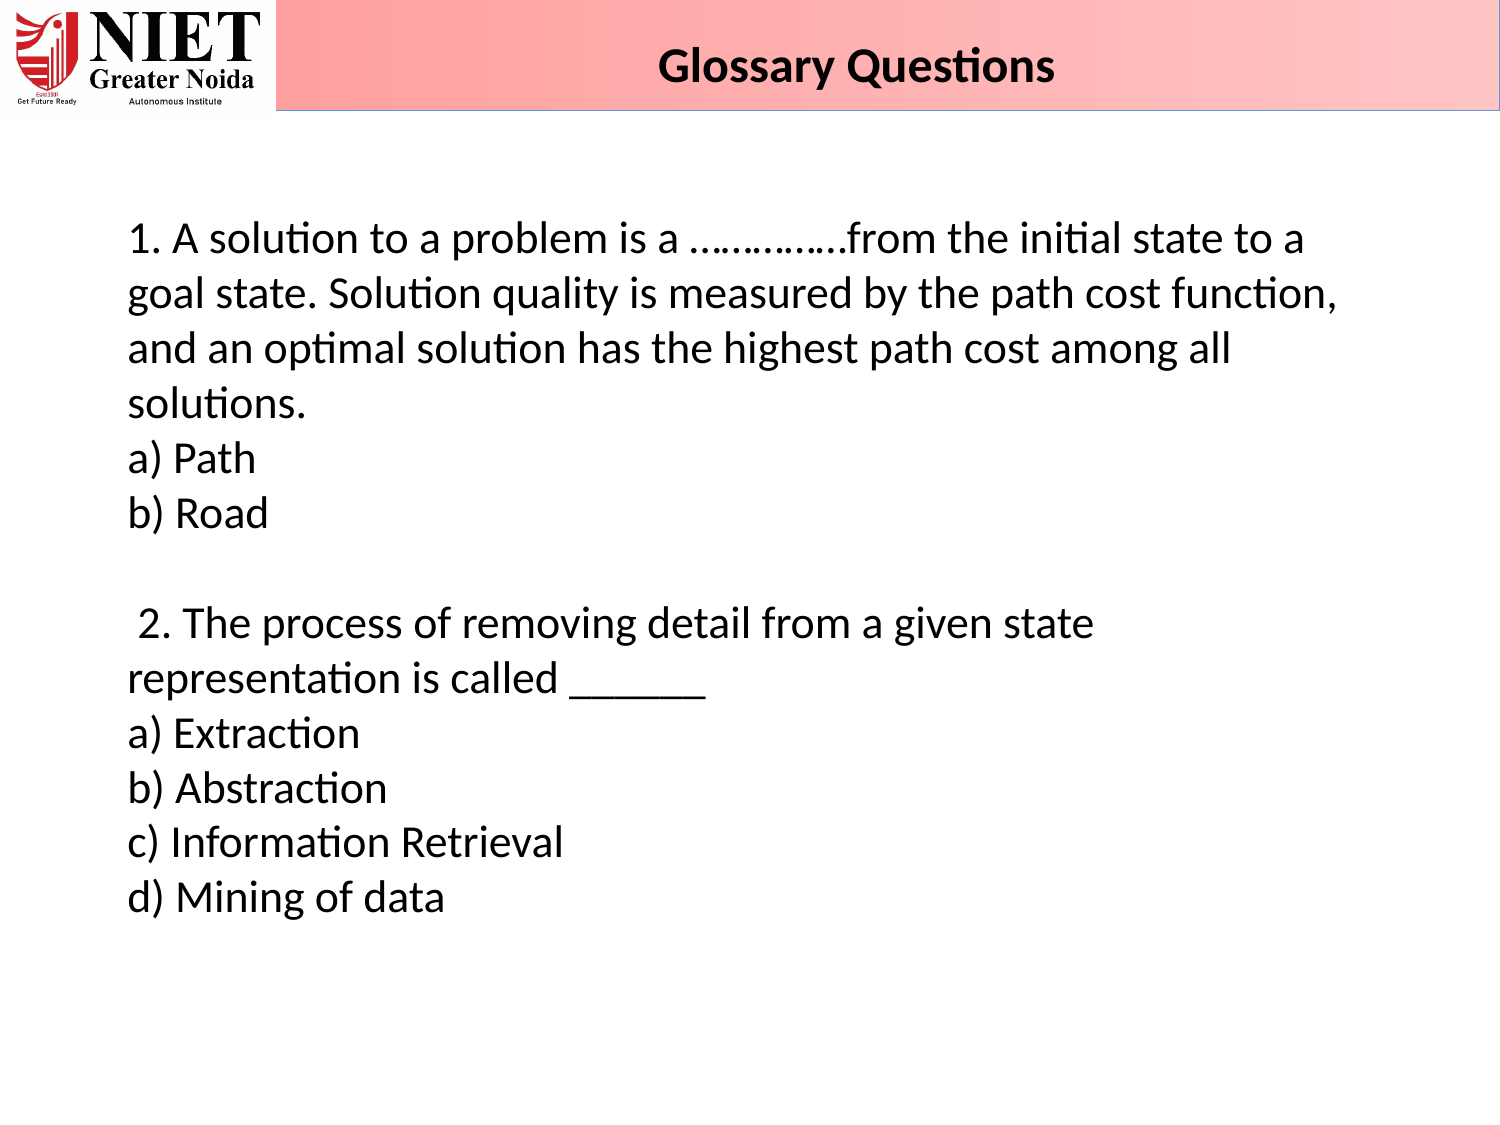

Glossary Questions
1. A solution to a problem is a ……………from the initial state to a goal state. Solution quality is measured by the path cost function, and an optimal solution has the highest path cost among all solutions.
a) Path
b) Road
 2. The process of removing detail from a given state representation is called ______
a) Extraction
b) Abstraction
c) Information Retrieval
d) Mining of data